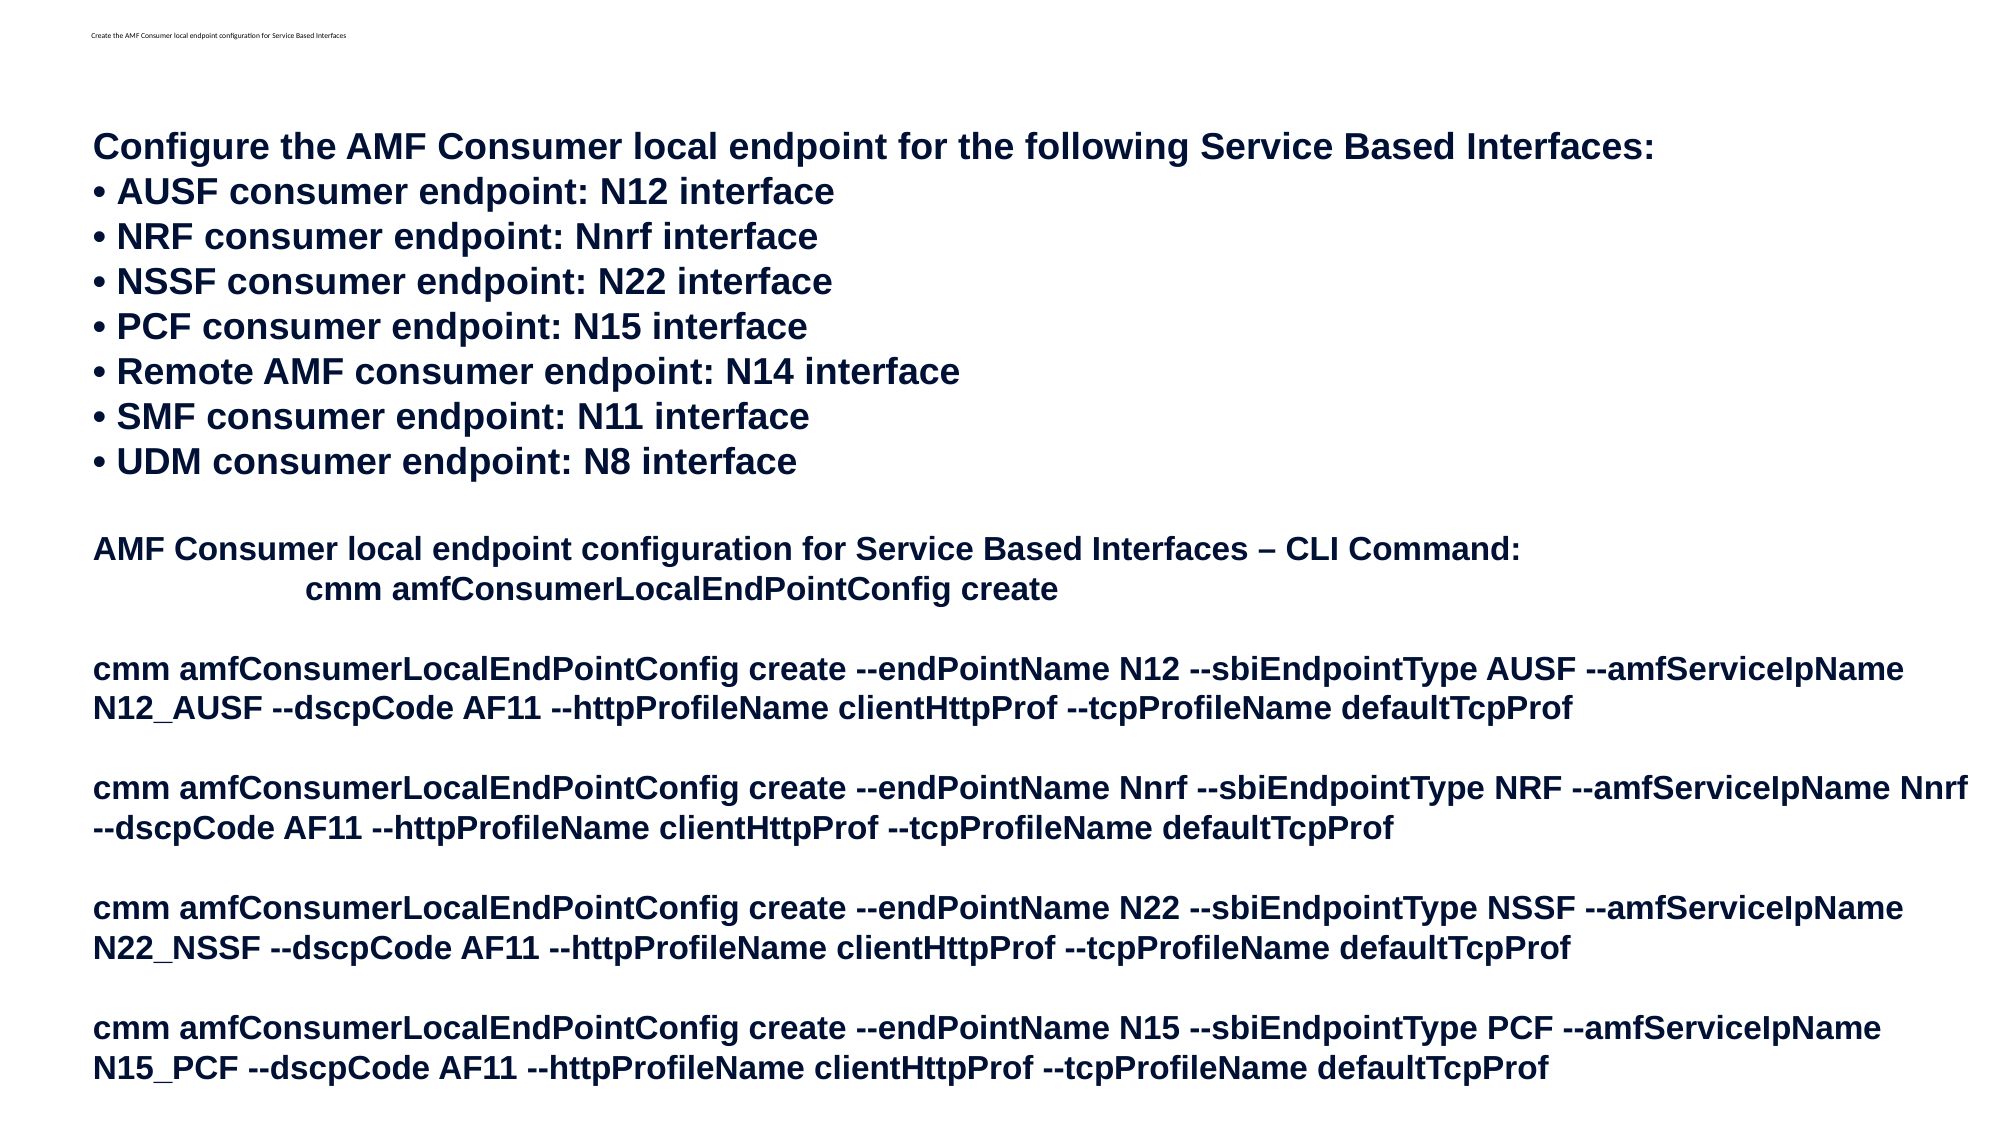

# Create the AMF Consumer local endpoint configuration for Service Based Interfaces
Configure the AMF Consumer local endpoint for the following Service Based Interfaces:
• AUSF consumer endpoint: N12 interface
• NRF consumer endpoint: Nnrf interface
• NSSF consumer endpoint: N22 interface
• PCF consumer endpoint: N15 interface
• Remote AMF consumer endpoint: N14 interface
• SMF consumer endpoint: N11 interface
• UDM consumer endpoint: N8 interface

AMF Consumer local endpoint configuration for Service Based Interfaces – CLI Command:                                                                         cmm amfConsumerLocalEndPointConfig create

cmm amfConsumerLocalEndPointConfig create --endPointName N12 --sbiEndpointType AUSF --amfServiceIpName N12_AUSF --dscpCode AF11 --httpProfileName clientHttpProf --tcpProfileName defaultTcpProf

cmm amfConsumerLocalEndPointConfig create --endPointName Nnrf --sbiEndpointType NRF --amfServiceIpName Nnrf --dscpCode AF11 --httpProfileName clientHttpProf --tcpProfileName defaultTcpProf

cmm amfConsumerLocalEndPointConfig create --endPointName N22 --sbiEndpointType NSSF --amfServiceIpName N22_NSSF --dscpCode AF11 --httpProfileName clientHttpProf --tcpProfileName defaultTcpProf

cmm amfConsumerLocalEndPointConfig create --endPointName N15 --sbiEndpointType PCF --amfServiceIpName N15_PCF --dscpCode AF11 --httpProfileName clientHttpProf --tcpProfileName defaultTcpProf